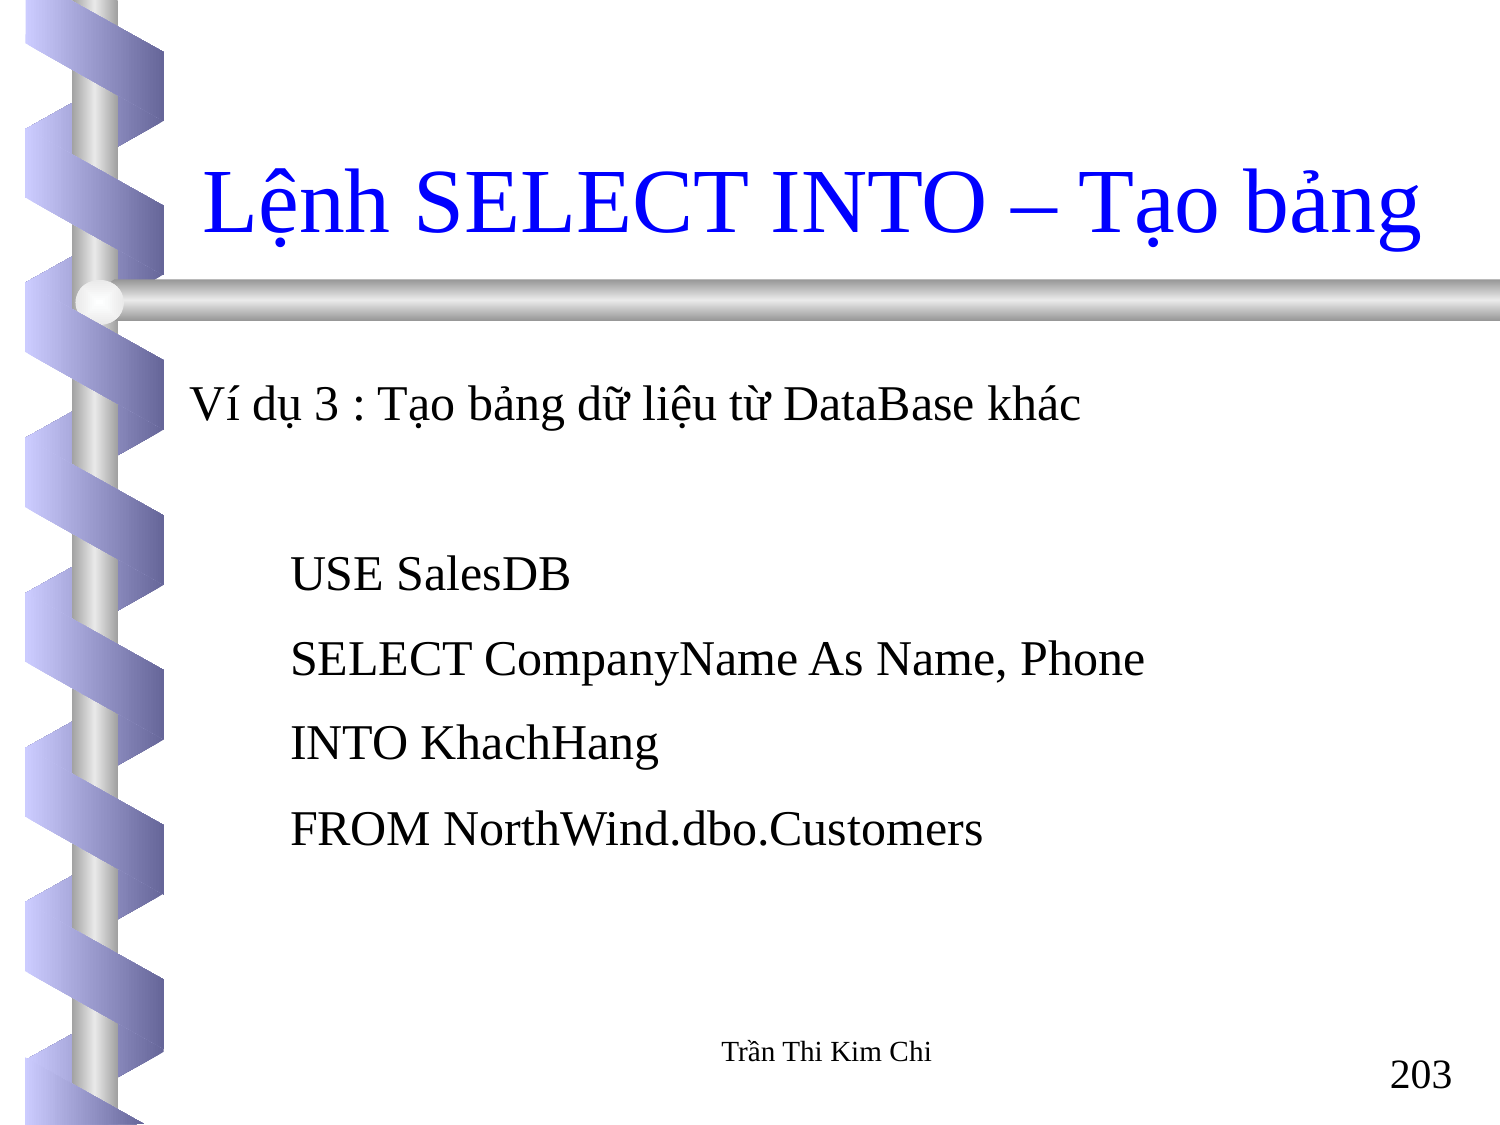

# Lệnh SELECT INTO – Tạo bảng
Ví dụ 3 : Tạo bảng dữ liệu từ DataBase khác

	USE SalesDB
	SELECT CompanyName As Name, Phone
	INTO KhachHang
	FROM NorthWind.dbo.Customers

Trần Thi Kim Chi